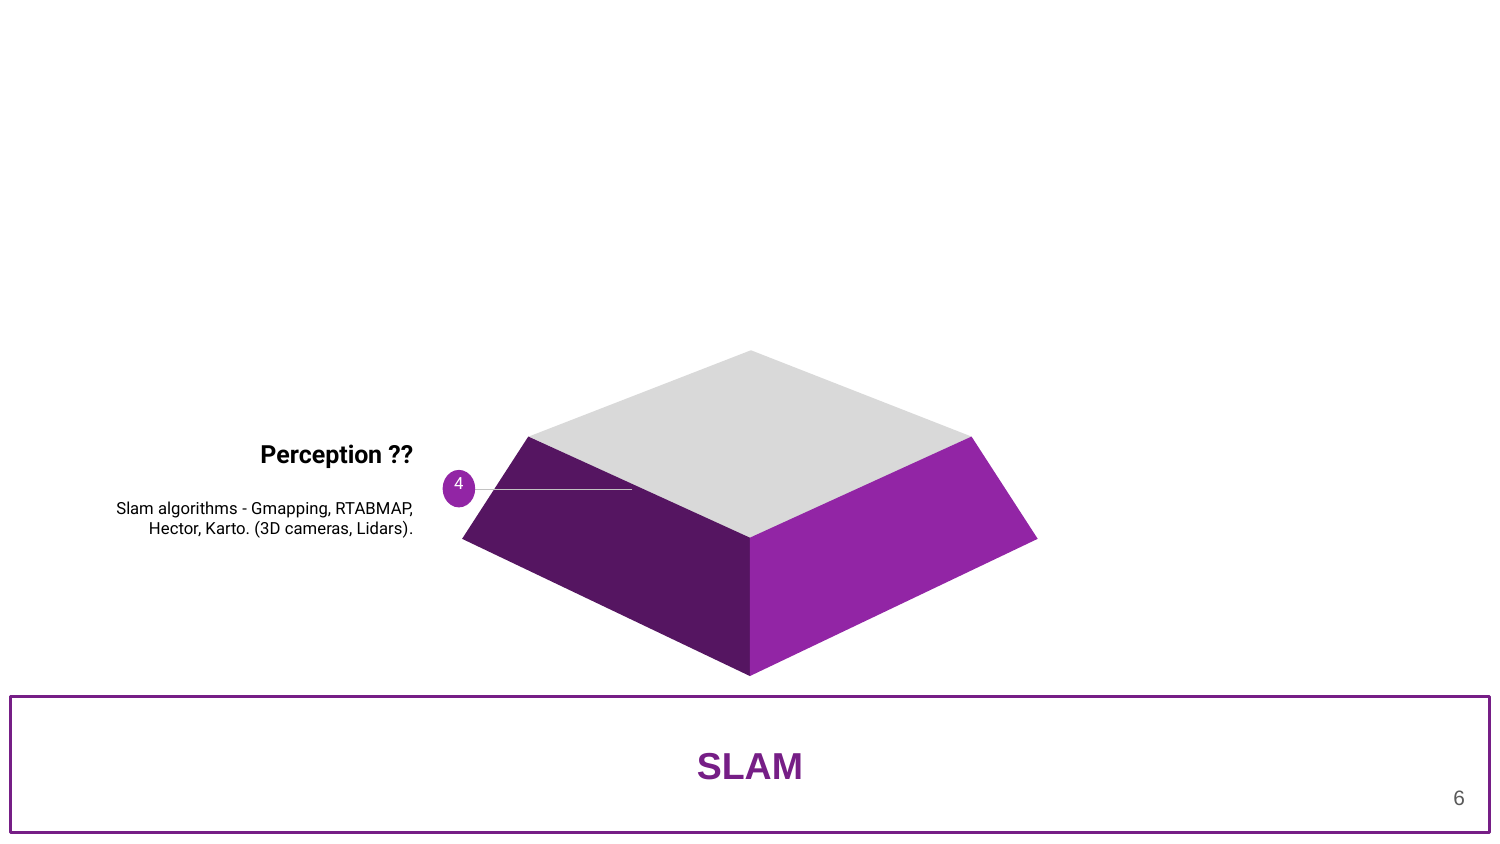

Perception ??

Slam algorithms - Gmapping, RTABMAP, Hector, Karto. (3D cameras, Lidars).
4

SLAM
6